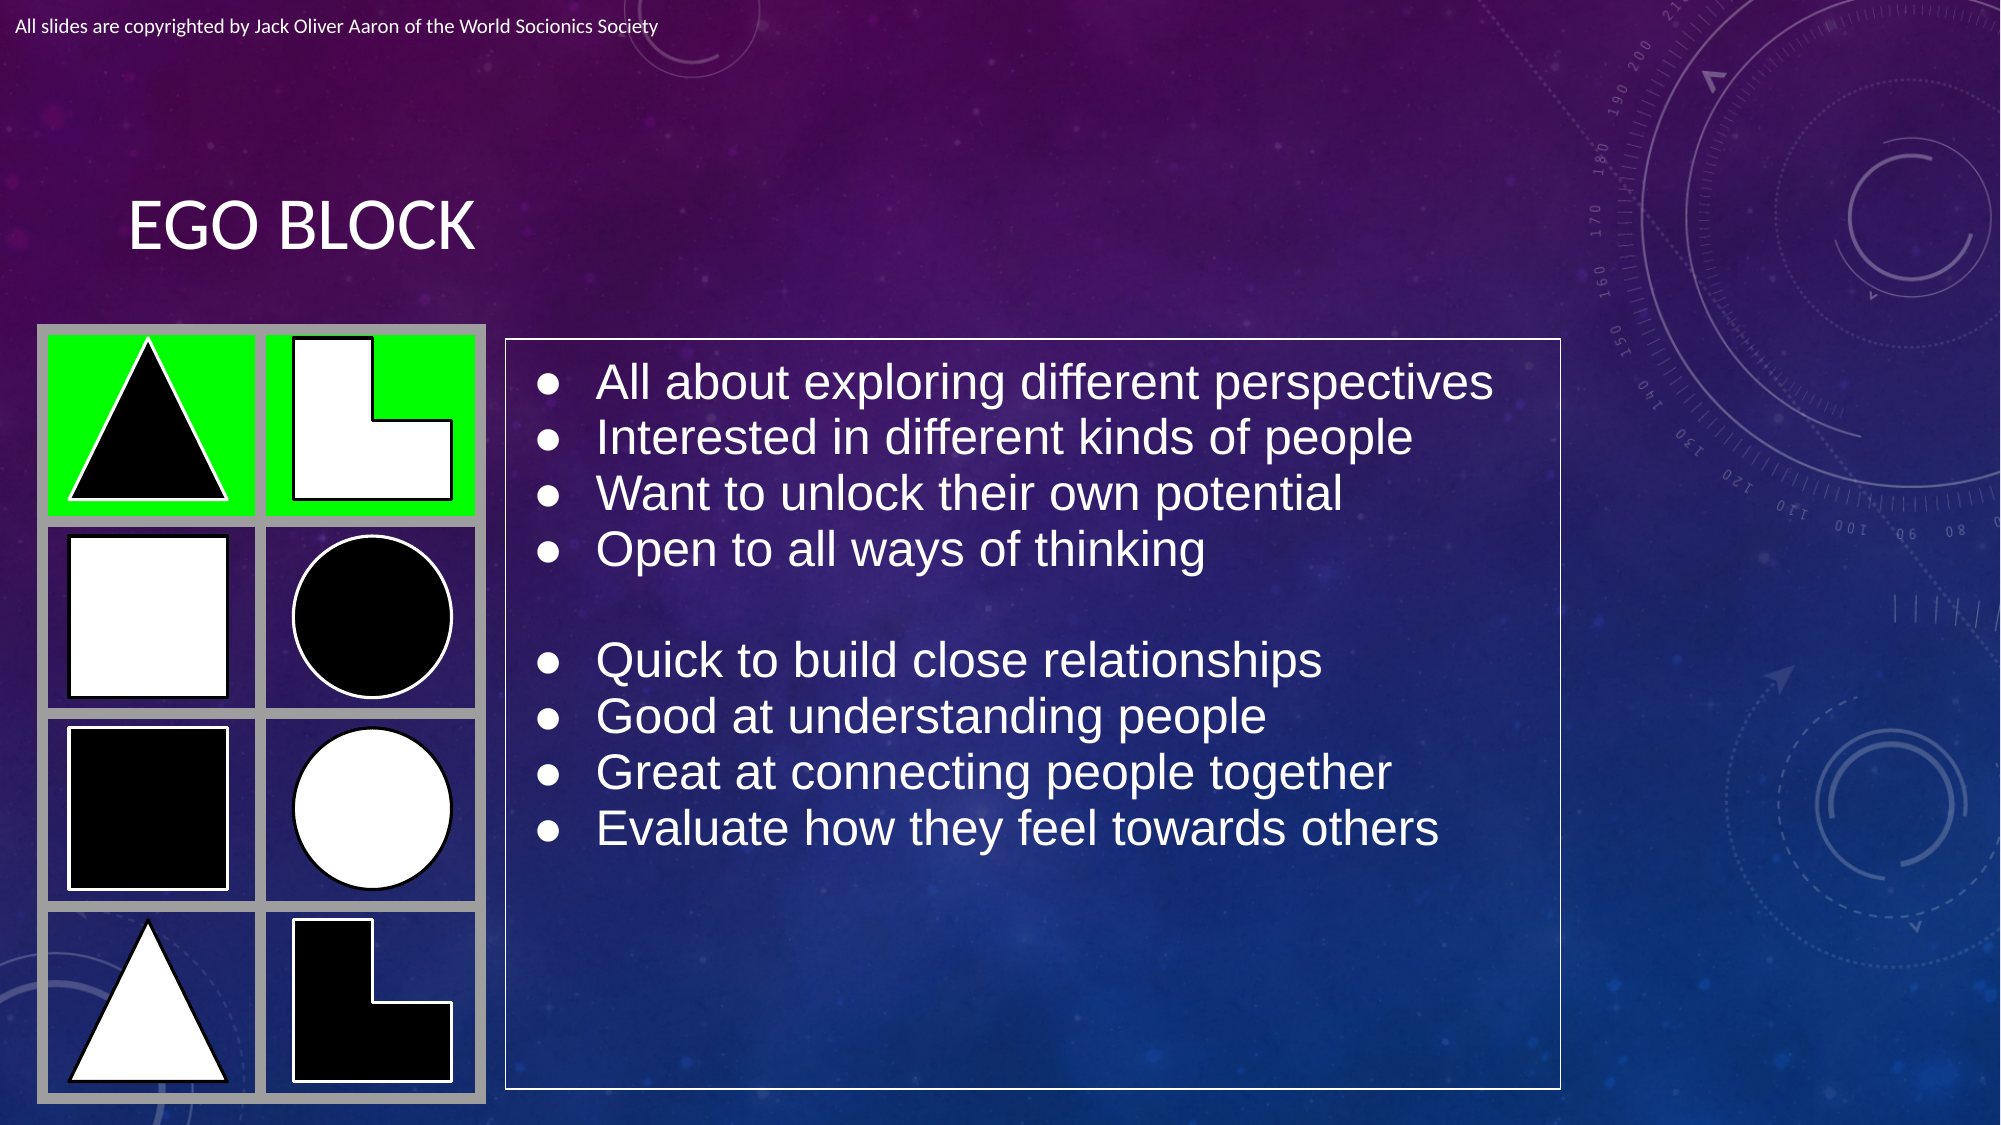

All slides are copyrighted by Jack Oliver Aaron of the World Socionics Society
# EGO BLOCK
|  |  |
| --- | --- |
|  |  |
|  |  |
|  |  |

| All about exploring different perspectives Interested in different kinds of people Want to unlock their own potential Open to all ways of thinking Quick to build close relationships Good at understanding people Great at connecting people together Evaluate how they feel towards others |
| --- |